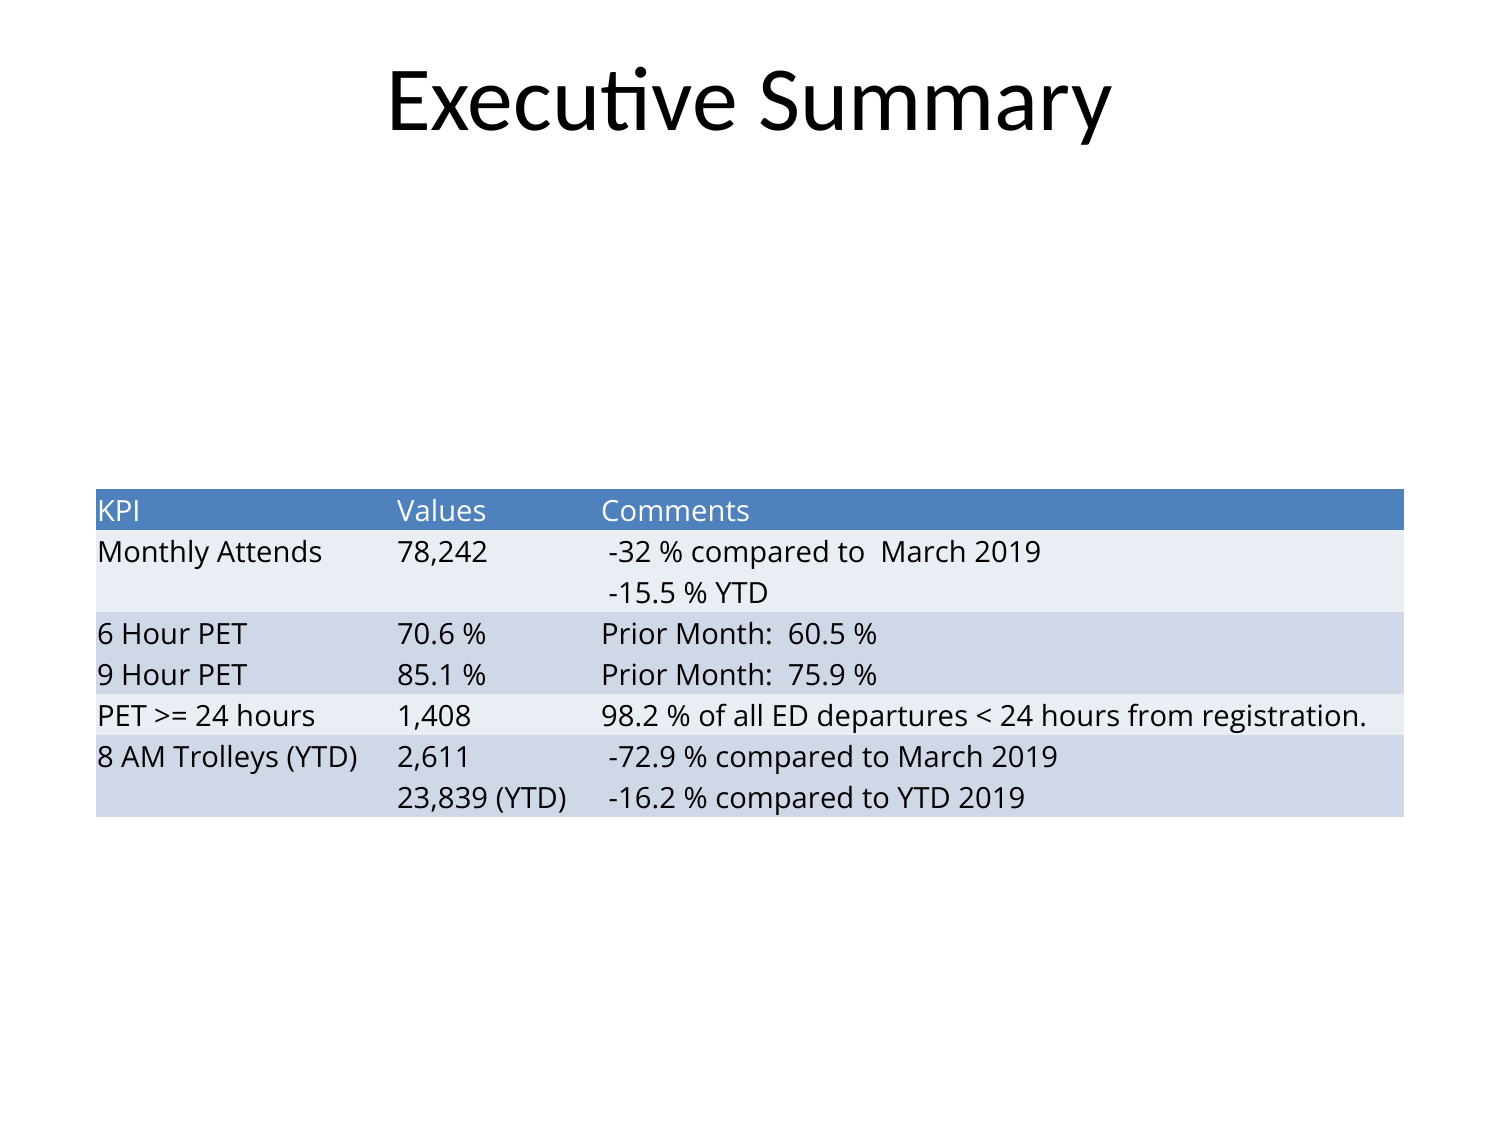

# Executive Summary
| KPI | Values | Comments |
| --- | --- | --- |
| Monthly Attends | 78,242 | -32 % compared to March 2019 |
|  |  | -15.5 % YTD |
| 6 Hour PET | 70.6 % | Prior Month: 60.5 % |
| 9 Hour PET | 85.1 % | Prior Month: 75.9 % |
| PET >= 24 hours | 1,408 | 98.2 % of all ED departures < 24 hours from registration. |
| 8 AM Trolleys (YTD) | 2,611 | -72.9 % compared to March 2019 |
|  | 23,839 (YTD) | -16.2 % compared to YTD 2019 |